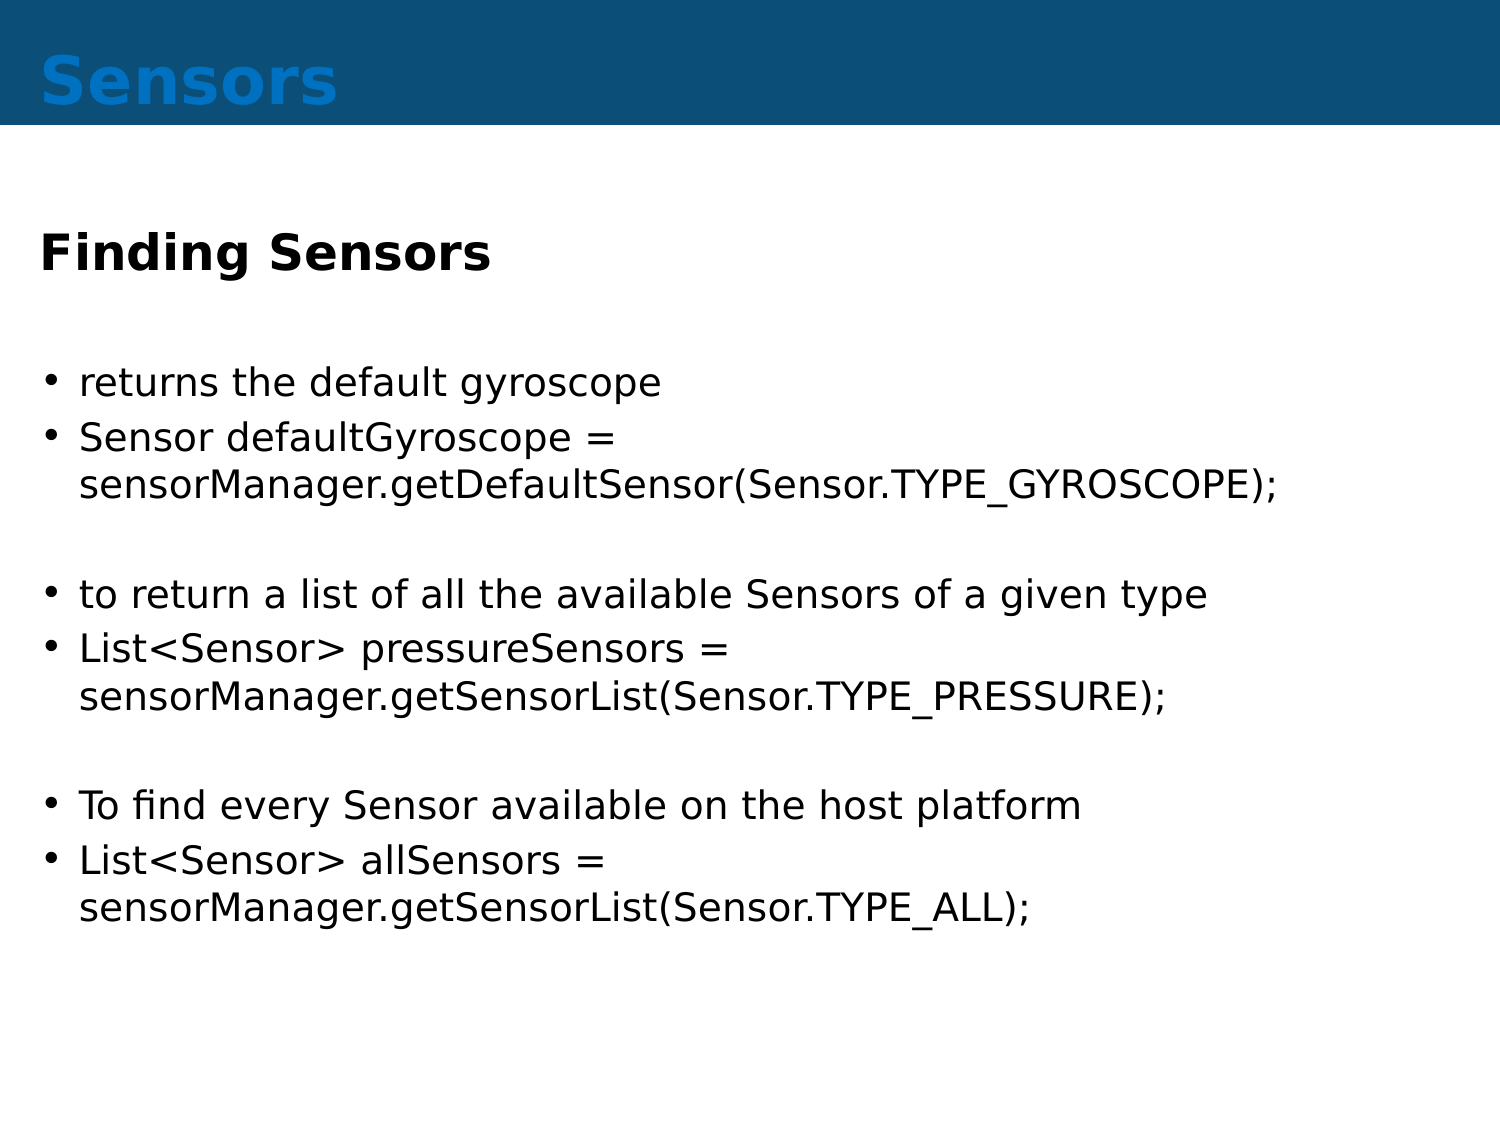

# Sensors
Finding Sensors
returns the default gyroscope
Sensor defaultGyroscope = sensorManager.getDefaultSensor(Sensor.TYPE_GYROSCOPE);

to return a list of all the available Sensors of a given type
List<Sensor> pressureSensors = sensorManager.getSensorList(Sensor.TYPE_PRESSURE);

To find every Sensor available on the host platform
List<Sensor> allSensors = sensorManager.getSensorList(Sensor.TYPE_ALL);